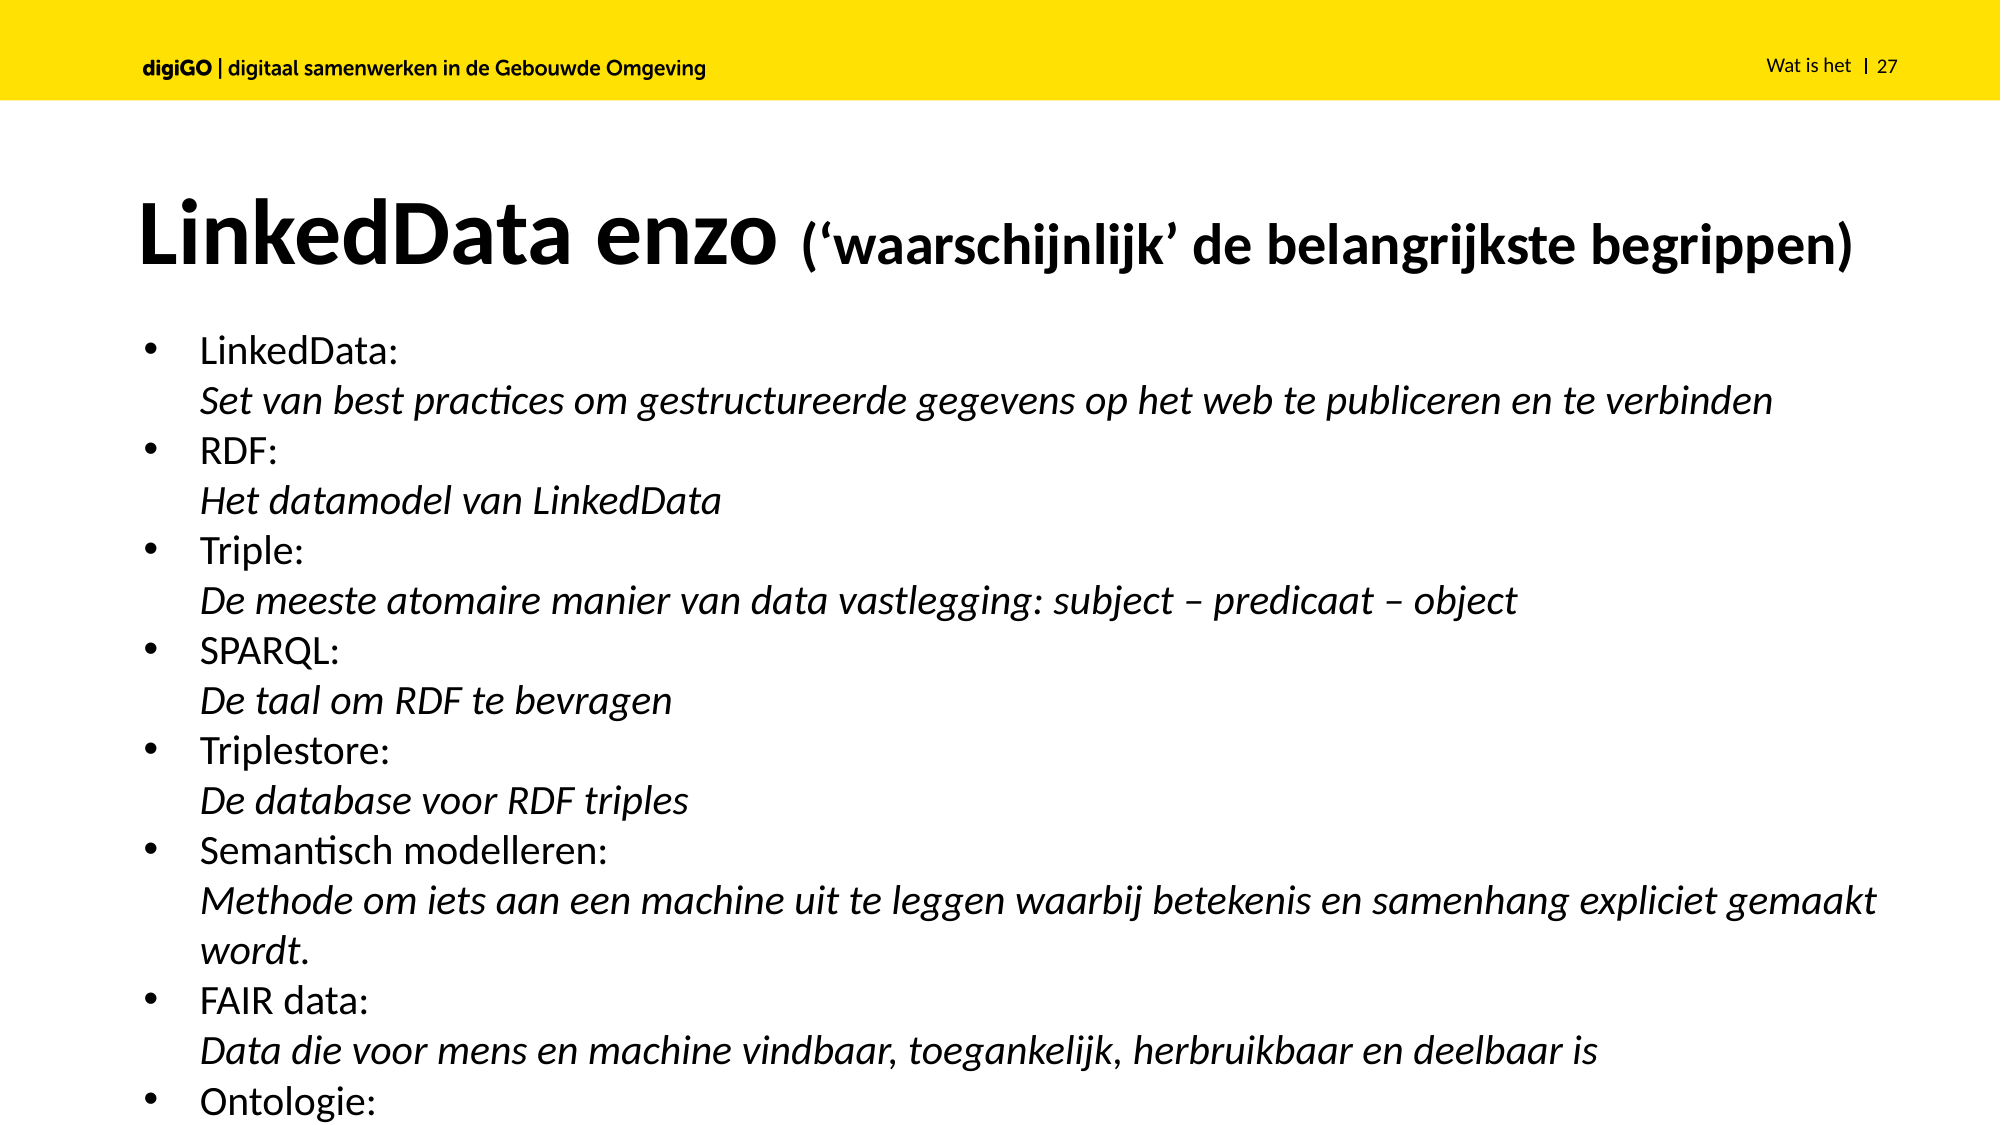

Wat is het
27
# LinkedData enzo (‘waarschijnlijk’ de belangrijkste begrippen)
LinkedData:
Set van best practices om gestructureerde gegevens op het web te publiceren en te verbinden
RDF:
Het datamodel van LinkedData
Triple:
De meeste atomaire manier van data vastlegging: subject – predicaat – object
SPARQL:
De taal om RDF te bevragen
Triplestore:
De database voor RDF triples
Semantisch modelleren:
Methode om iets aan een machine uit te leggen waarbij betekenis en samenhang expliciet gemaakt wordt.
FAIR data:
Data die voor mens en machine vindbaar, toegankelijk, herbruikbaar en deelbaar is
Ontologie:
Een model voor data beschreven in RDF en semantisch gemodelleerd